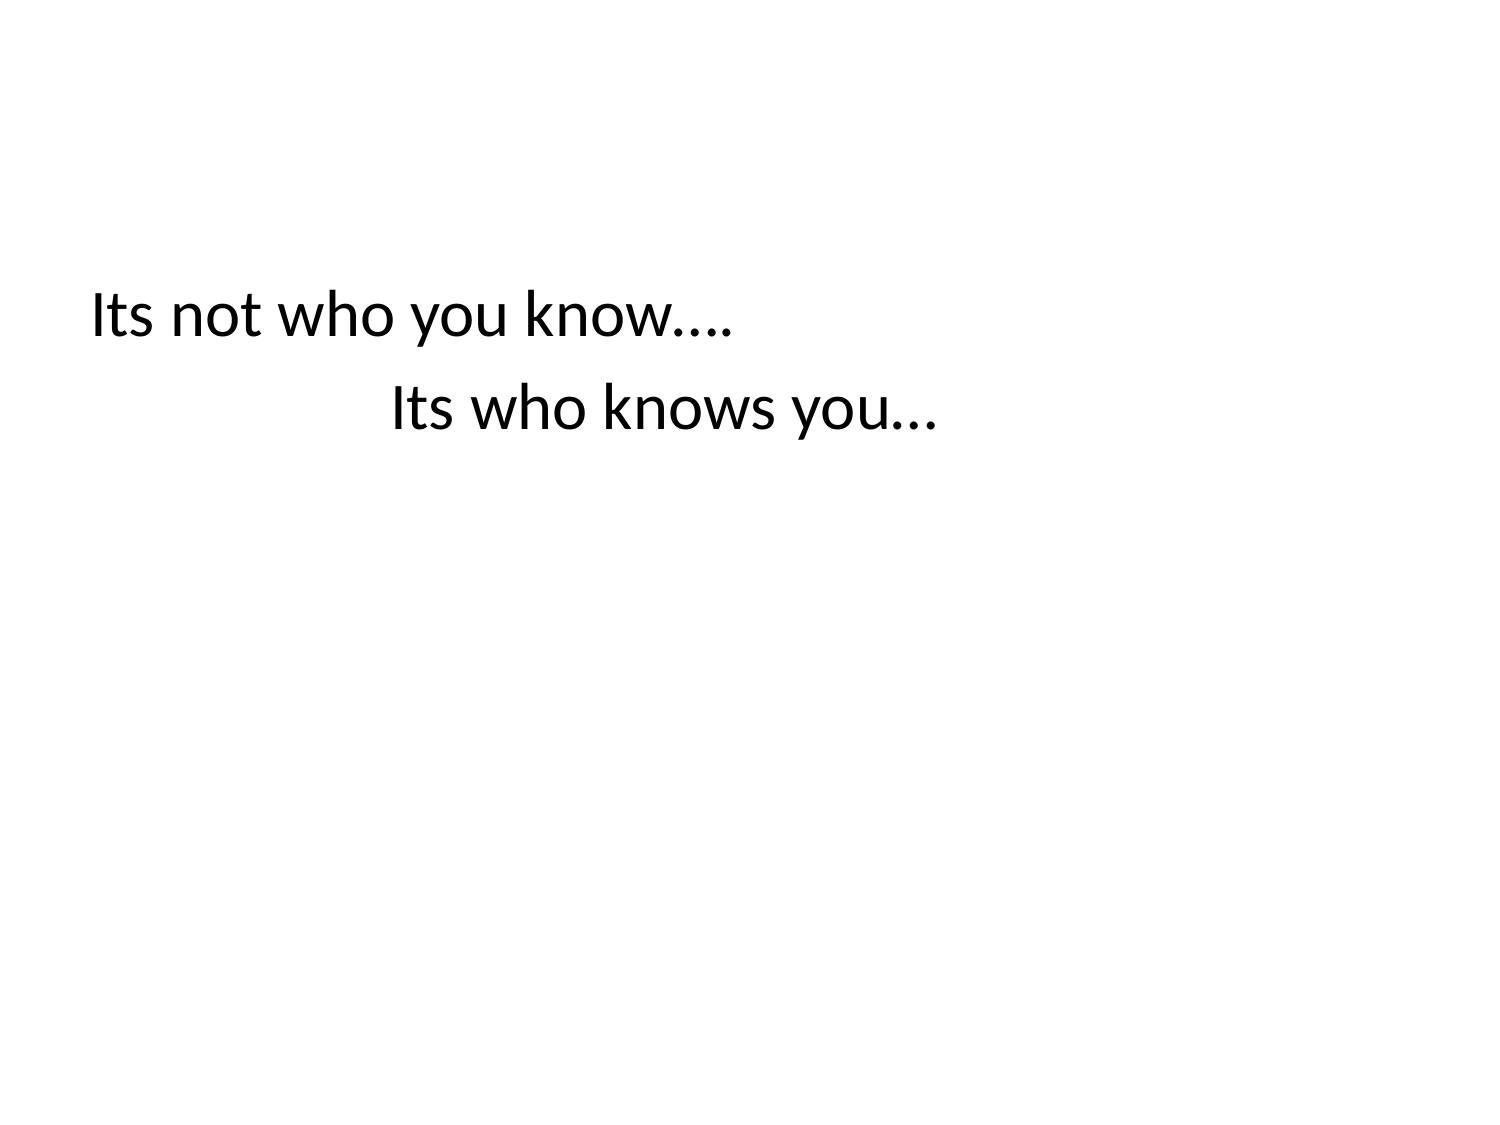

#
Its not who you know….
		Its who knows you…